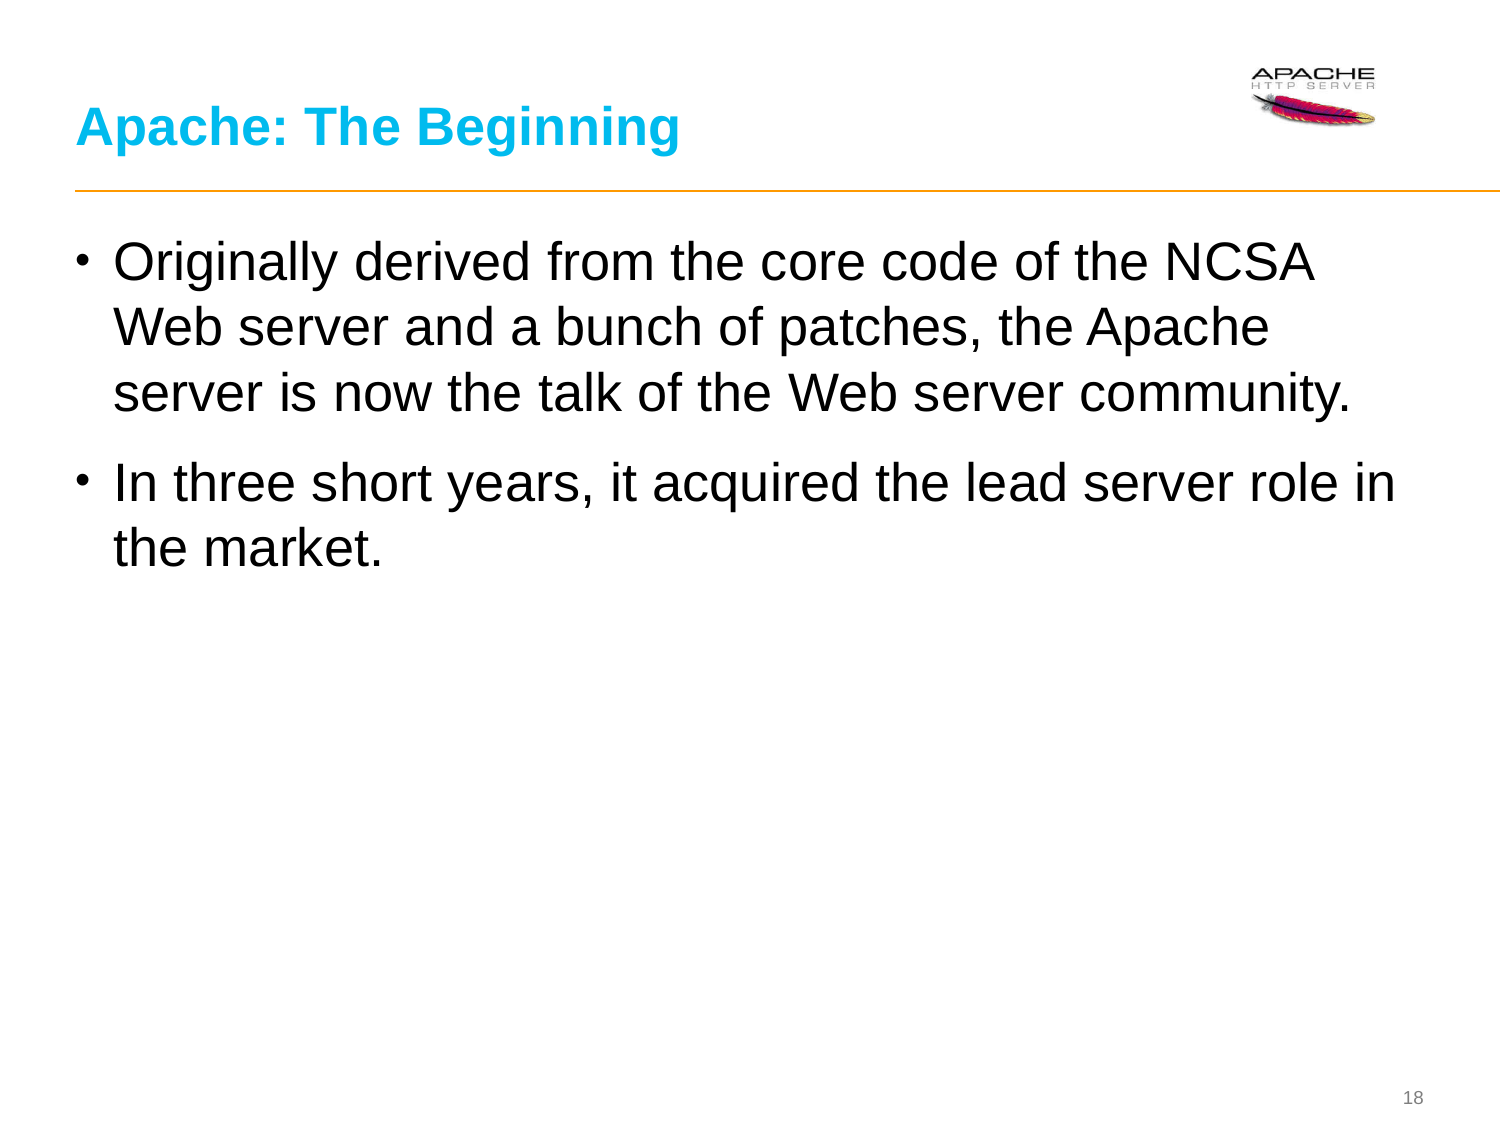

# Apache: The Beginning
Originally derived from the core code of the NCSA Web server and a bunch of patches, the Apache server is now the talk of the Web server community.
In three short years, it acquired the lead server role in the market.